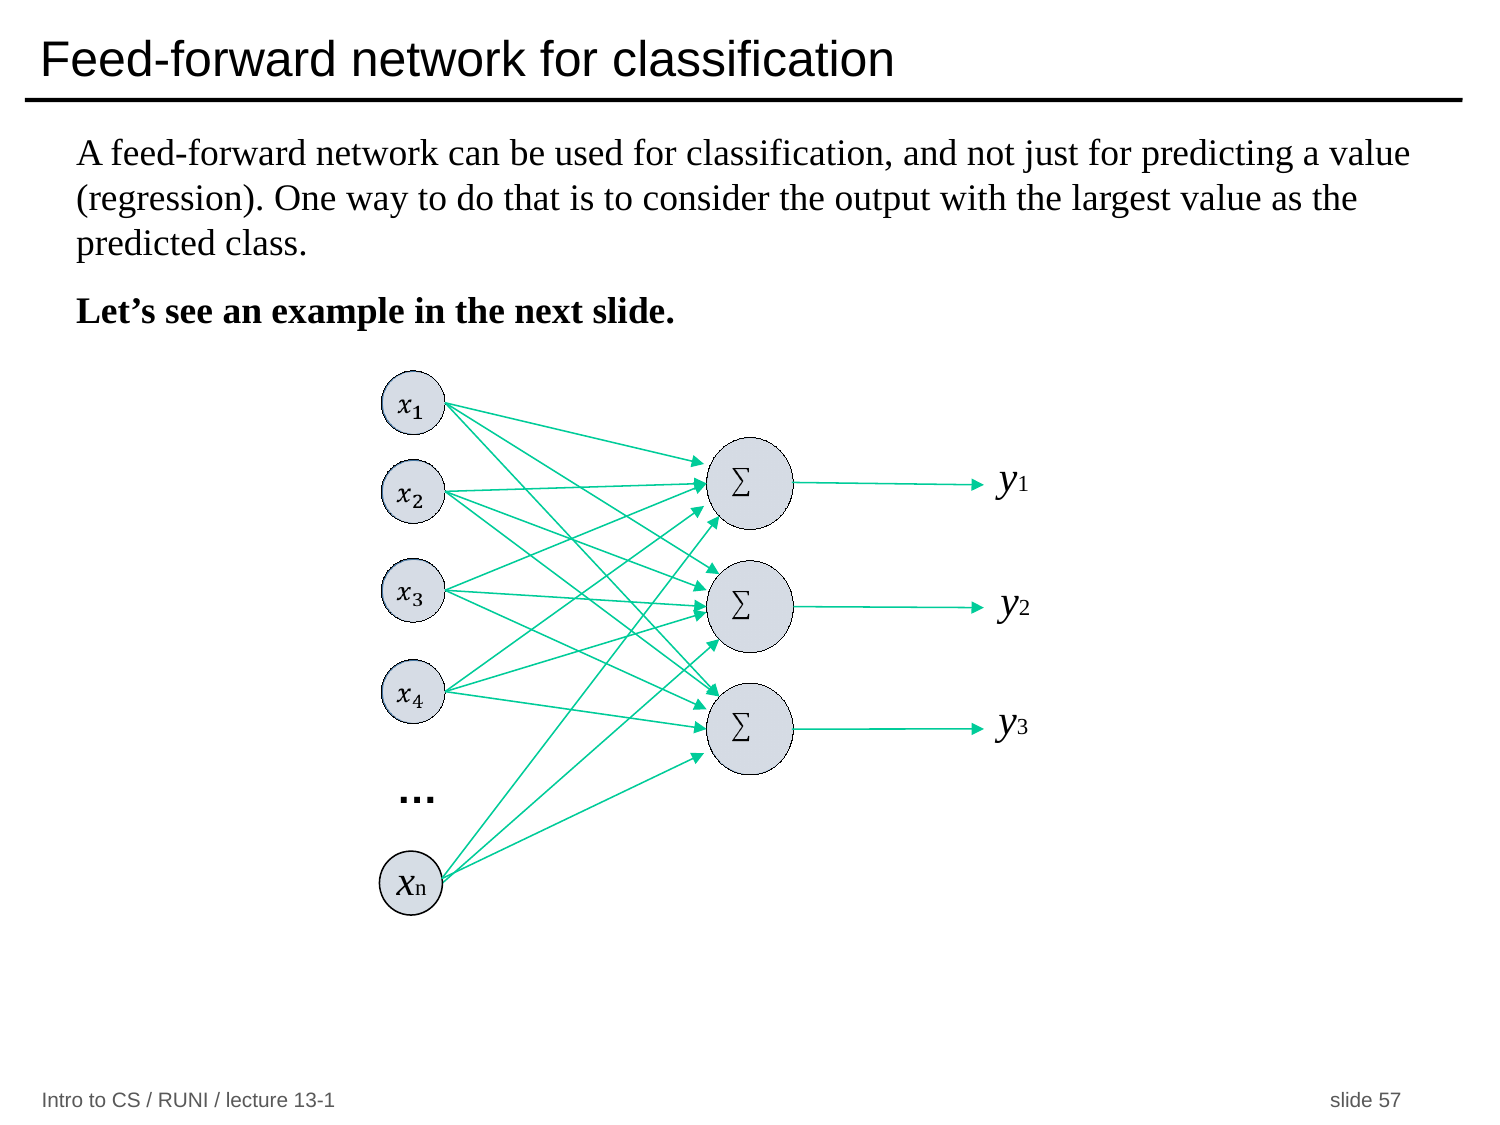

# Feed-forward network for classification
A feed-forward network can be used for classification, and not just for predicting a value (regression). One way to do that is to consider the output with the largest value as the predicted class.
Let’s see an example in the next slide.

y1

y2

y3
…
xn